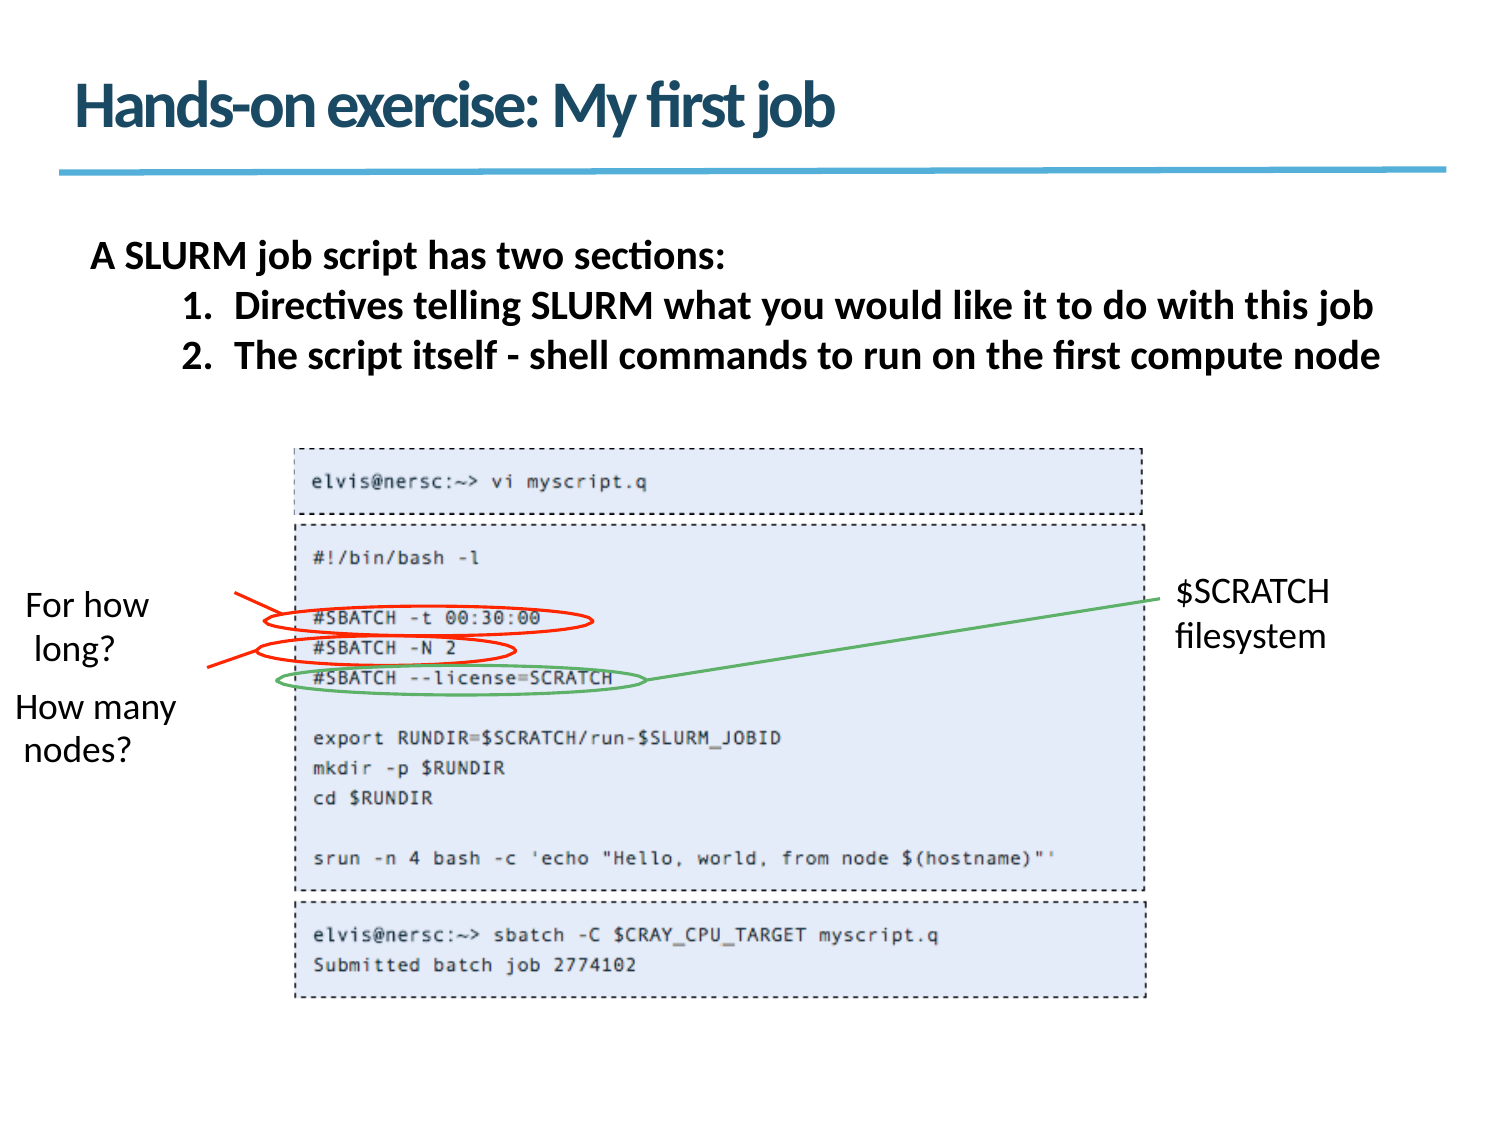

# Hands-on exercise: My first job
A SLURM job script has two sections:
Directives telling SLURM what you would like it to do with this job
The script itself - shell commands to run on the ﬁrst compute node

$SCRATCH
ﬁlesystem
For how  long?
How many  nodes?